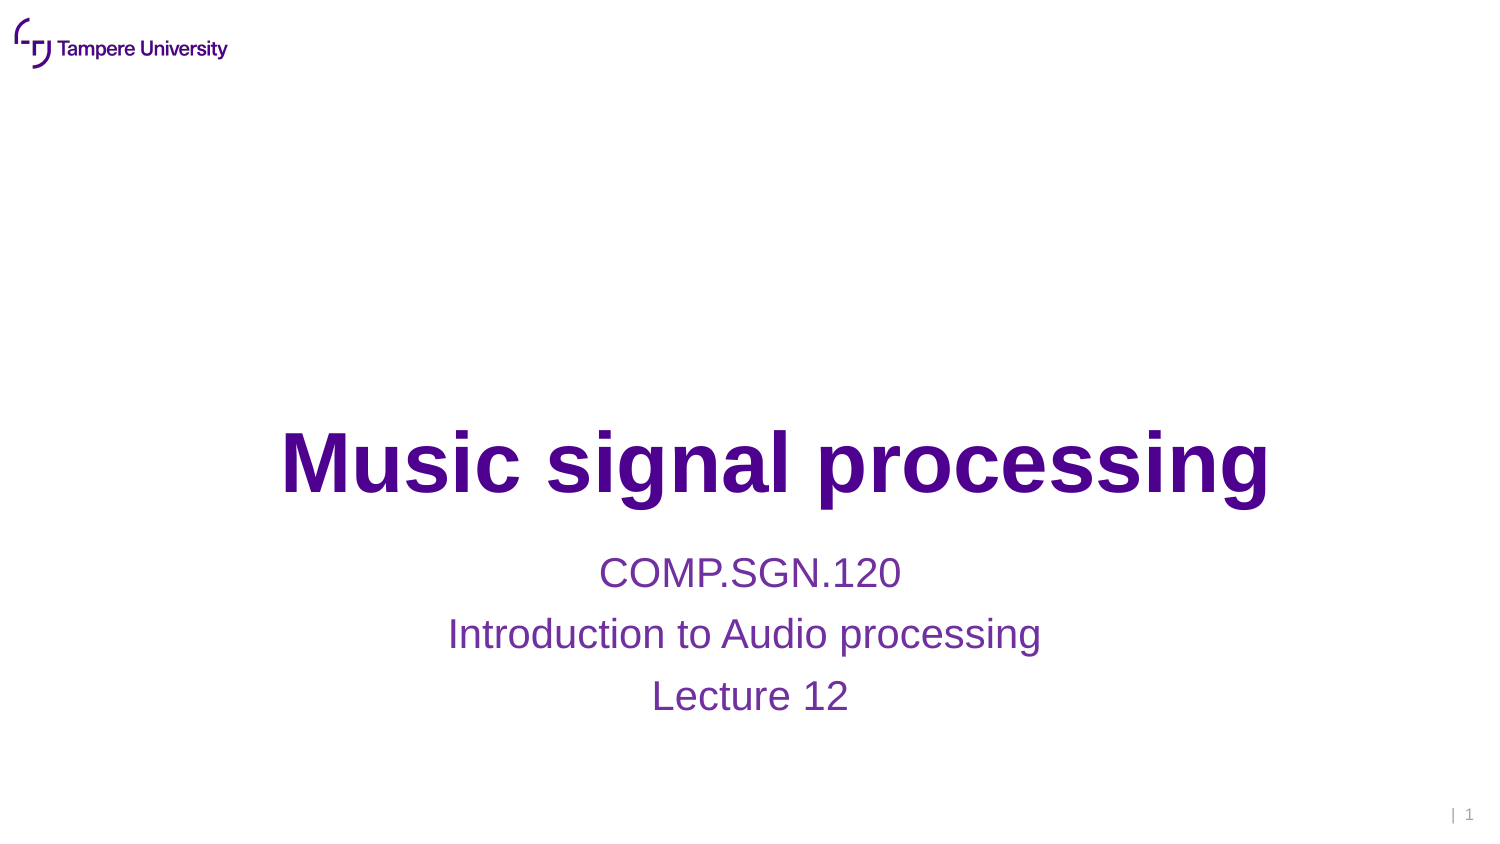

# Music signal processing
COMP.SGN.120
Introduction to Audio processing
Lecture 12

|  1